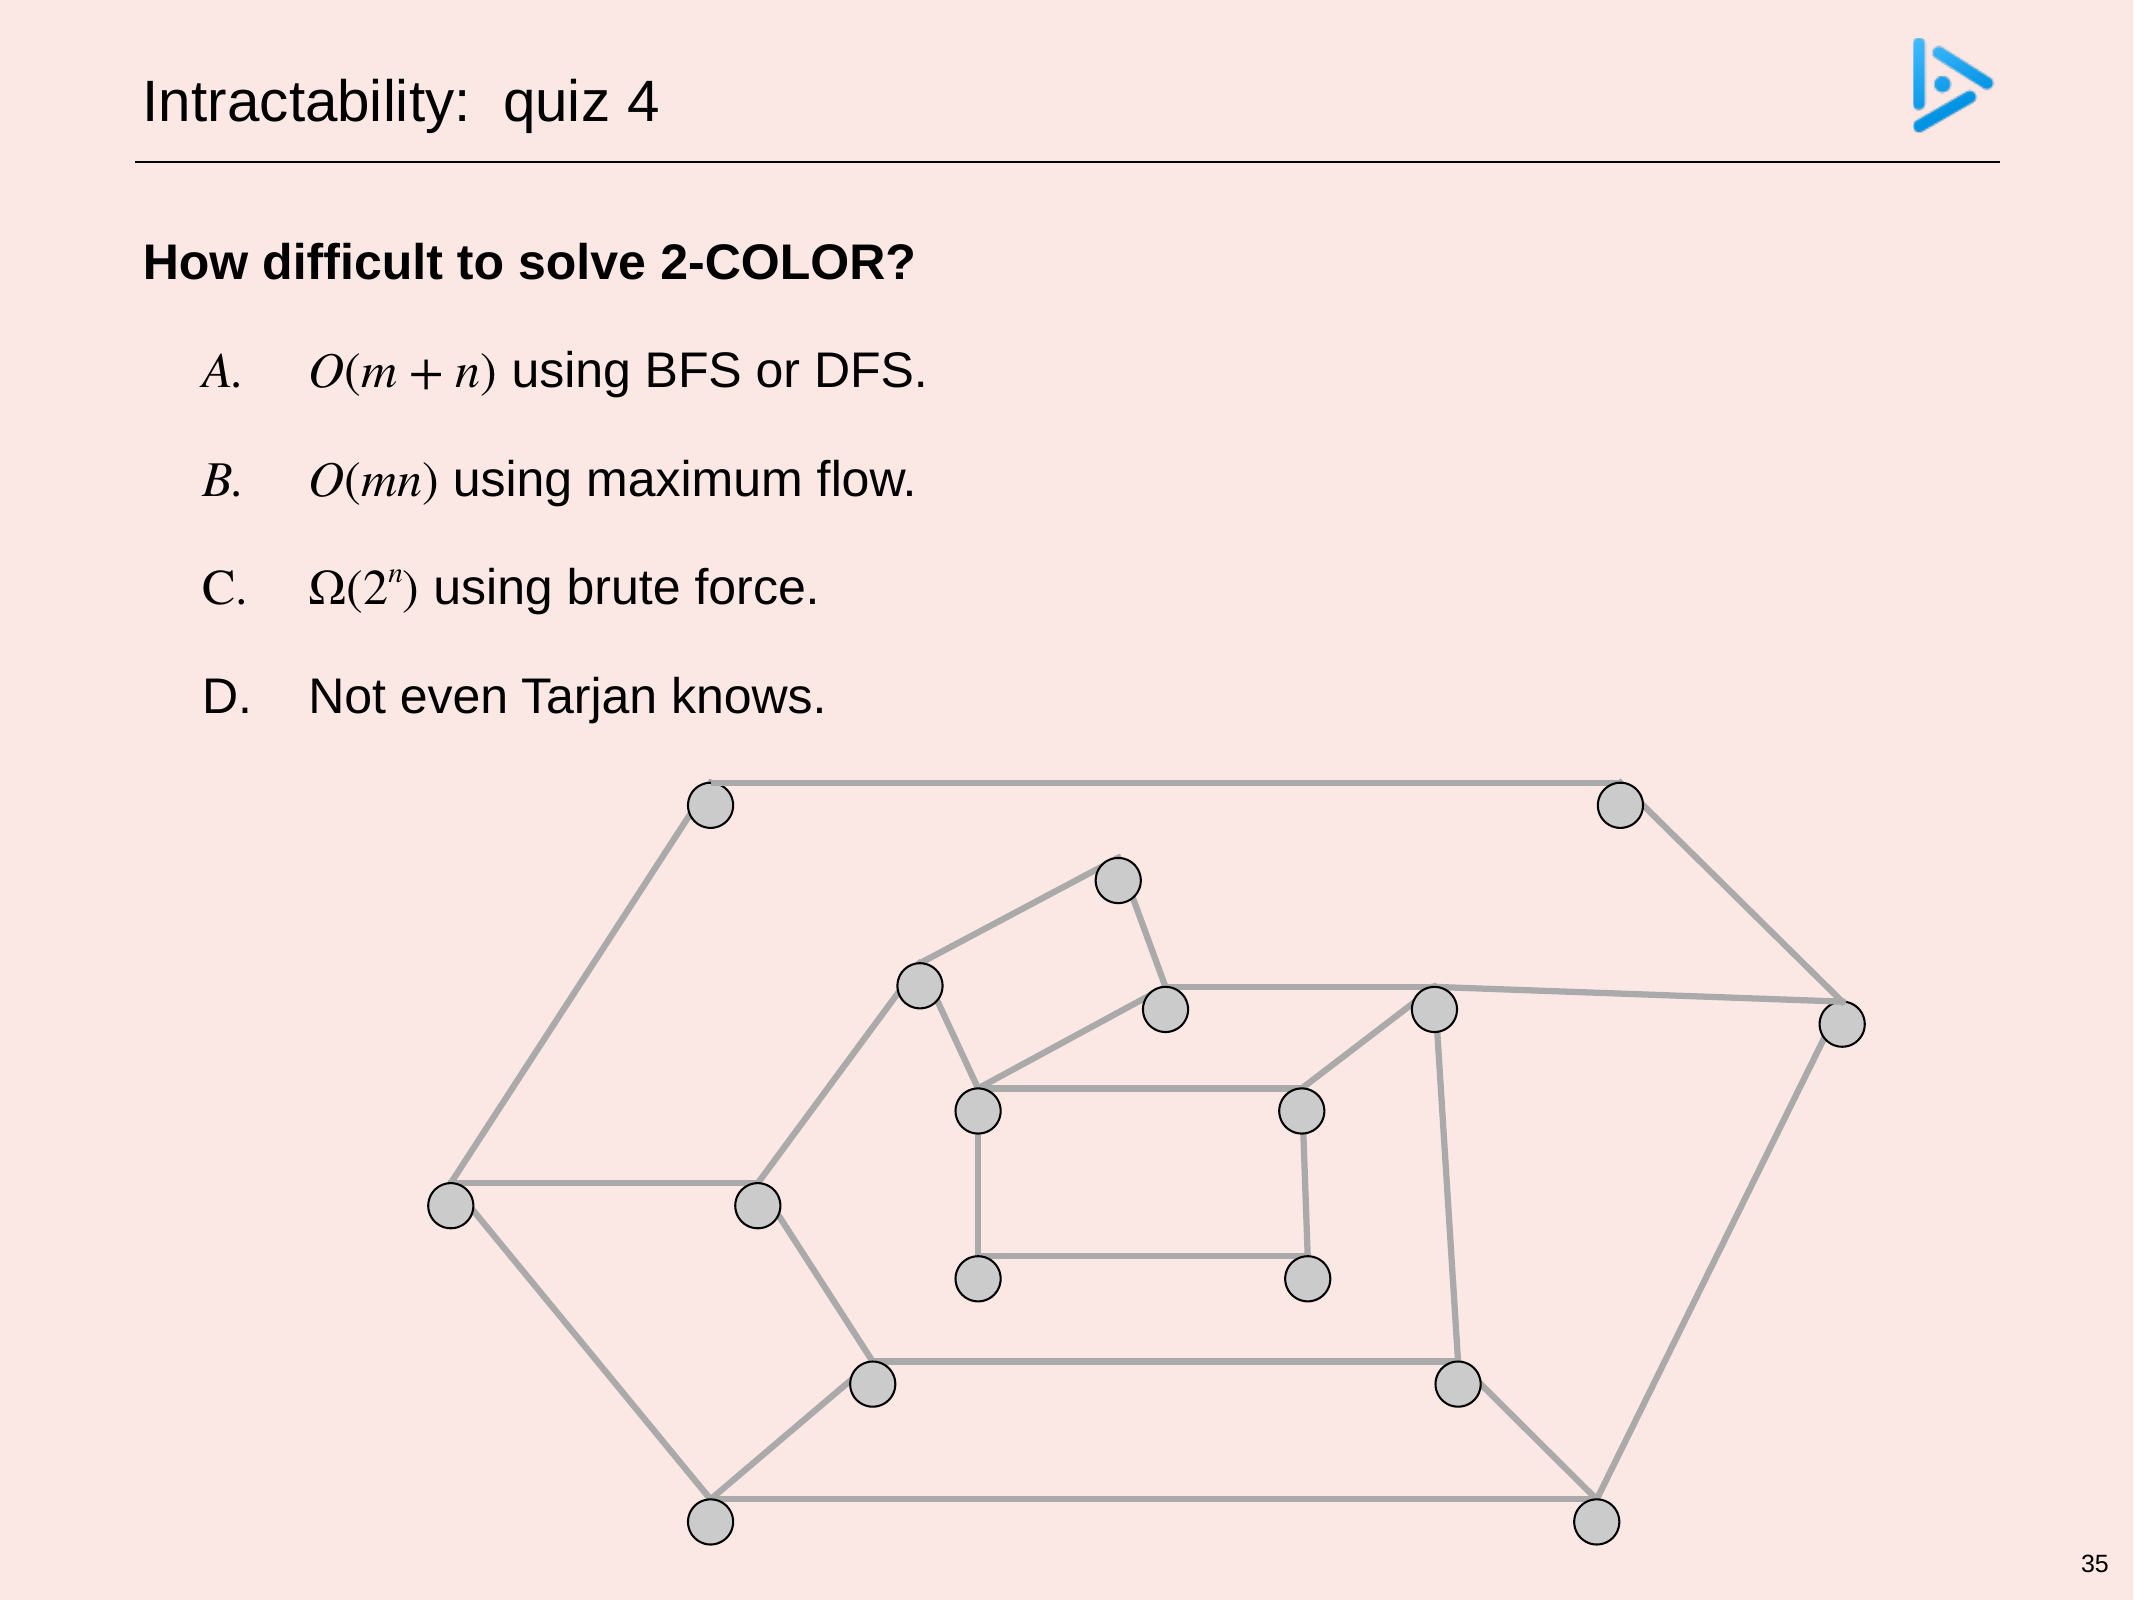

# Intractability:  quiz 4
How difficult to solve 2-Color?
O(m + n) using BFS or DFS.
O(mn) using maximum flow.
Ω(2n) using brute force.
Not even Tarjan knows.

35